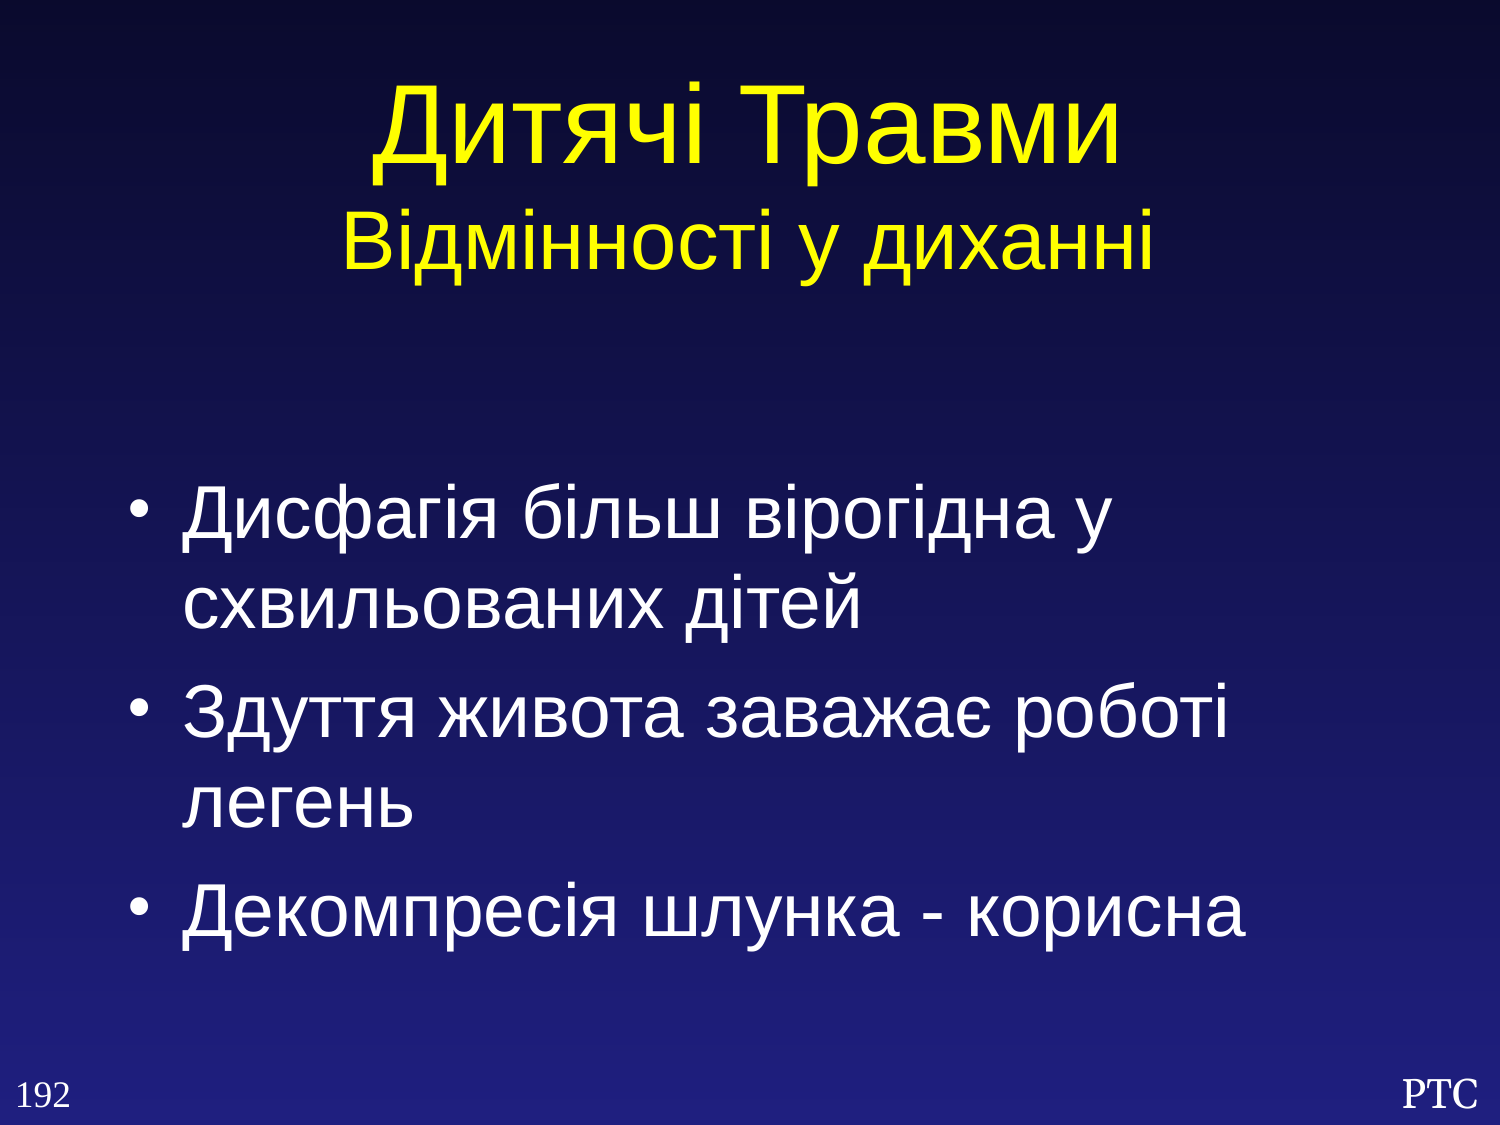

Дитячі Травми
Відмінності у диханні
Дисфагія більш вірогідна у схвильованих дітей
Здуття живота заважає роботі легень
Декомпресія шлунка - корисна
192